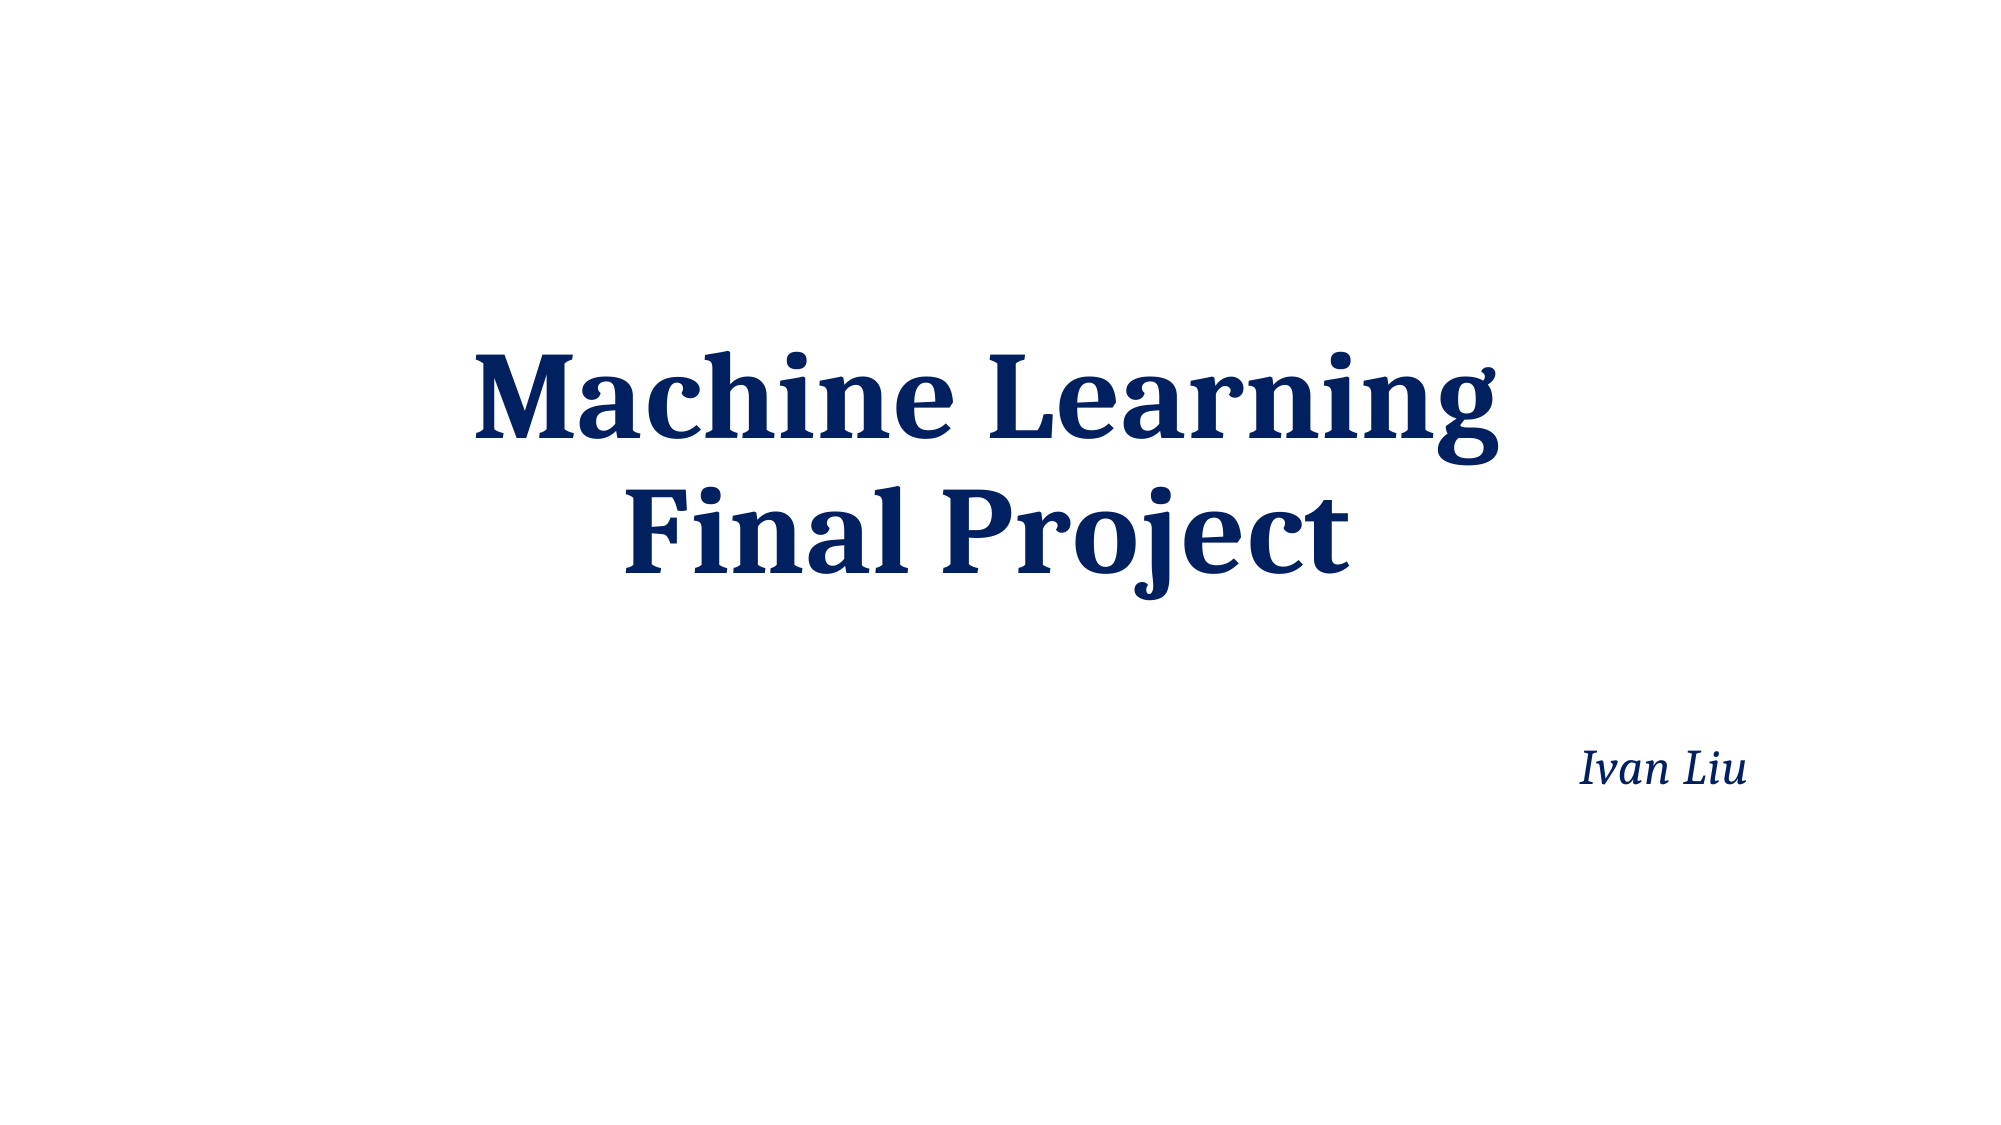

# Machine Learning Final Project
Ivan Liu